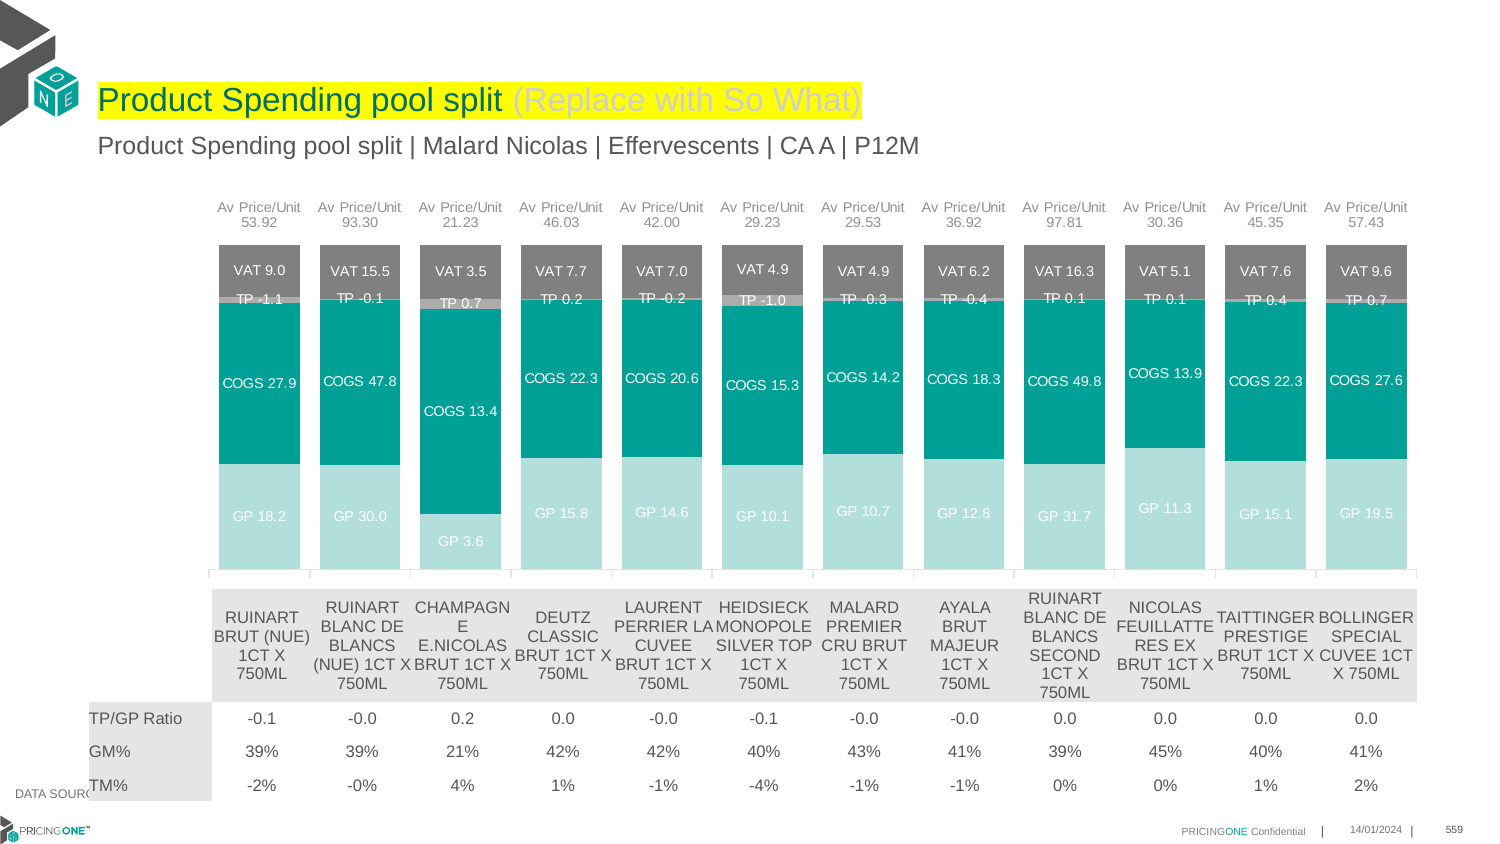

# Product Spending pool split (Replace with So What)
Product Spending pool split | Malard Nicolas | Effervescents | CA A | P12M

### Chart

| Category | GP | COGS | TP | VAT |
|---|---|---|---|---|
| Av Price/Unit 53.92 | 18.17802595306613 | 27.88295345477201 | -1.1253079617487955 | 8.987129280762646 |
| Av Price/Unit 93.30 | 30.04706682464455 | 47.795388711762165 | -0.09335313801518907 | 15.549820479678287 |
| Av Price/Unit 21.23 | 3.603543958853247 | 13.404570521638567 | 0.6826389974367792 | 3.5381506955857174 |
| Av Price/Unit 46.03 | 15.838642537625418 | 22.314834197324416 | 0.20793602285395707 | 7.672275641025645 |
| Av Price/Unit 42.00 | 14.631131363729297 | 20.567583622980983 | -0.19655682773347394 | 7.000431631795355 |
| Av Price/Unit 29.23 | 10.074950305531733 | 15.297761765651803 | -1.0139266938250415 | 4.871757075471695 |
| Av Price/Unit 29.53 | 10.721439784946236 | 14.220418349317061 | -0.33249140172430103 | 4.921863799283152 |
| Av Price/Unit 36.92 | 12.787890688420214 | 18.342926104257856 | -0.36002491046557594 | 6.154158376442499 |
| Av Price/Unit 97.81 | 31.671562401402277 | 49.774894829097285 | 0.060992375109520935 | 16.301489921121835 |
| Av Price/Unit 30.36 | 11.3172250677099 | 13.90015583057478 | 0.08442971461531101 | 5.060362122579992 |
| Av Price/Unit 45.35 | 15.080779862585883 | 22.280460062460964 | 0.4319101894649151 | 7.558630022902357 |
| Av Price/Unit 57.43 | 19.52155685279188 | 27.617210406091374 | 0.7185299492385795 | 9.571462563451776 |
|  | RUINART BRUT (NUE) 1CT X 750ML | RUINART BLANC DE BLANCS (NUE) 1CT X 750ML | CHAMPAGNE E.NICOLAS BRUT 1CT X 750ML | DEUTZ CLASSIC BRUT 1CT X 750ML | LAURENT PERRIER LA CUVEE BRUT 1CT X 750ML | HEIDSIECK MONOPOLE SILVER TOP 1CT X 750ML | MALARD PREMIER CRU BRUT 1CT X 750ML | AYALA BRUT MAJEUR 1CT X 750ML | RUINART BLANC DE BLANCS SECOND 1CT X 750ML | NICOLAS FEUILLATTE RES EX BRUT 1CT X 750ML | TAITTINGER PRESTIGE BRUT 1CT X 750ML | BOLLINGER SPECIAL CUVEE 1CT X 750ML |
| --- | --- | --- | --- | --- | --- | --- | --- | --- | --- | --- | --- | --- |
| TP/GP Ratio | -0.1 | -0.0 | 0.2 | 0.0 | -0.0 | -0.1 | -0.0 | -0.0 | 0.0 | 0.0 | 0.0 | 0.0 |
| GM% | 39% | 39% | 21% | 42% | 42% | 40% | 43% | 41% | 39% | 45% | 40% | 41% |
| TM% | -2% | -0% | 4% | 1% | -1% | -4% | -1% | -1% | 0% | 0% | 1% | 2% |
DATA SOURCE: Client P&L

14/01/2024
559